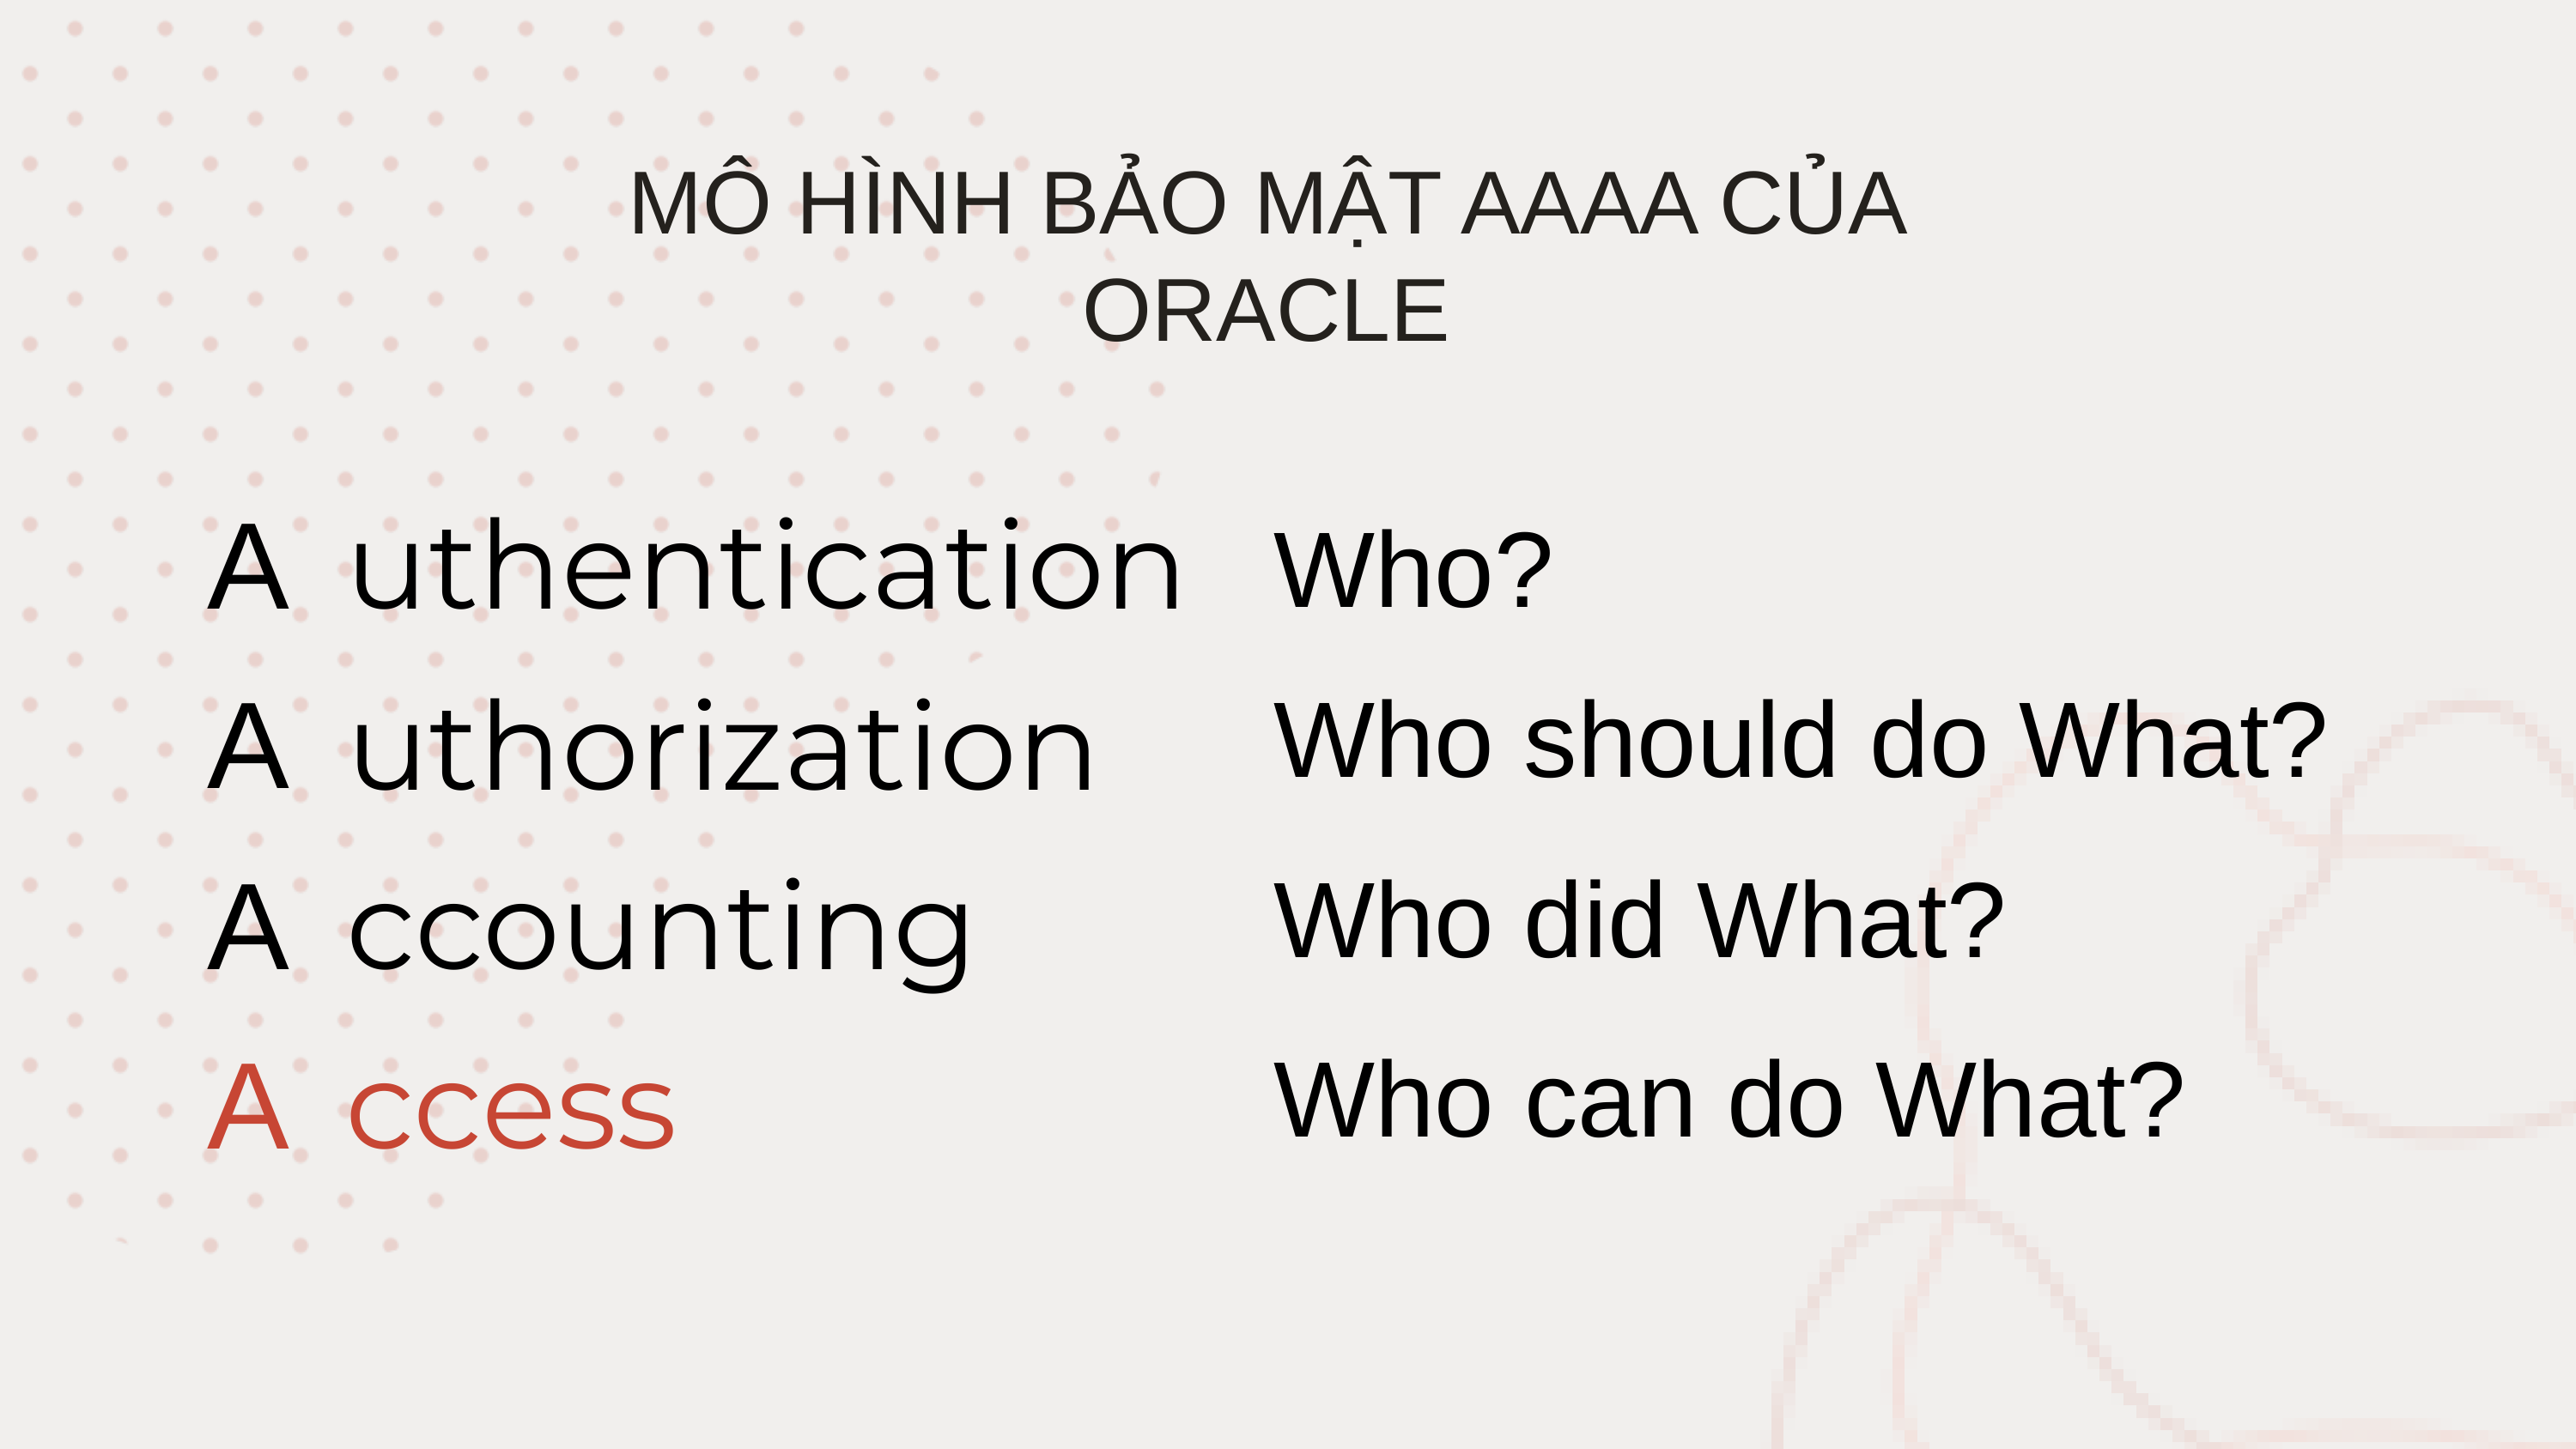

MÔ HÌNH BẢO MẬT AAAA CỦA ORACLE
uthentication
A
Who?
Who should do What?
A
uthorization

Who did What?
ccounting
A
Who can do What?
A
ccess